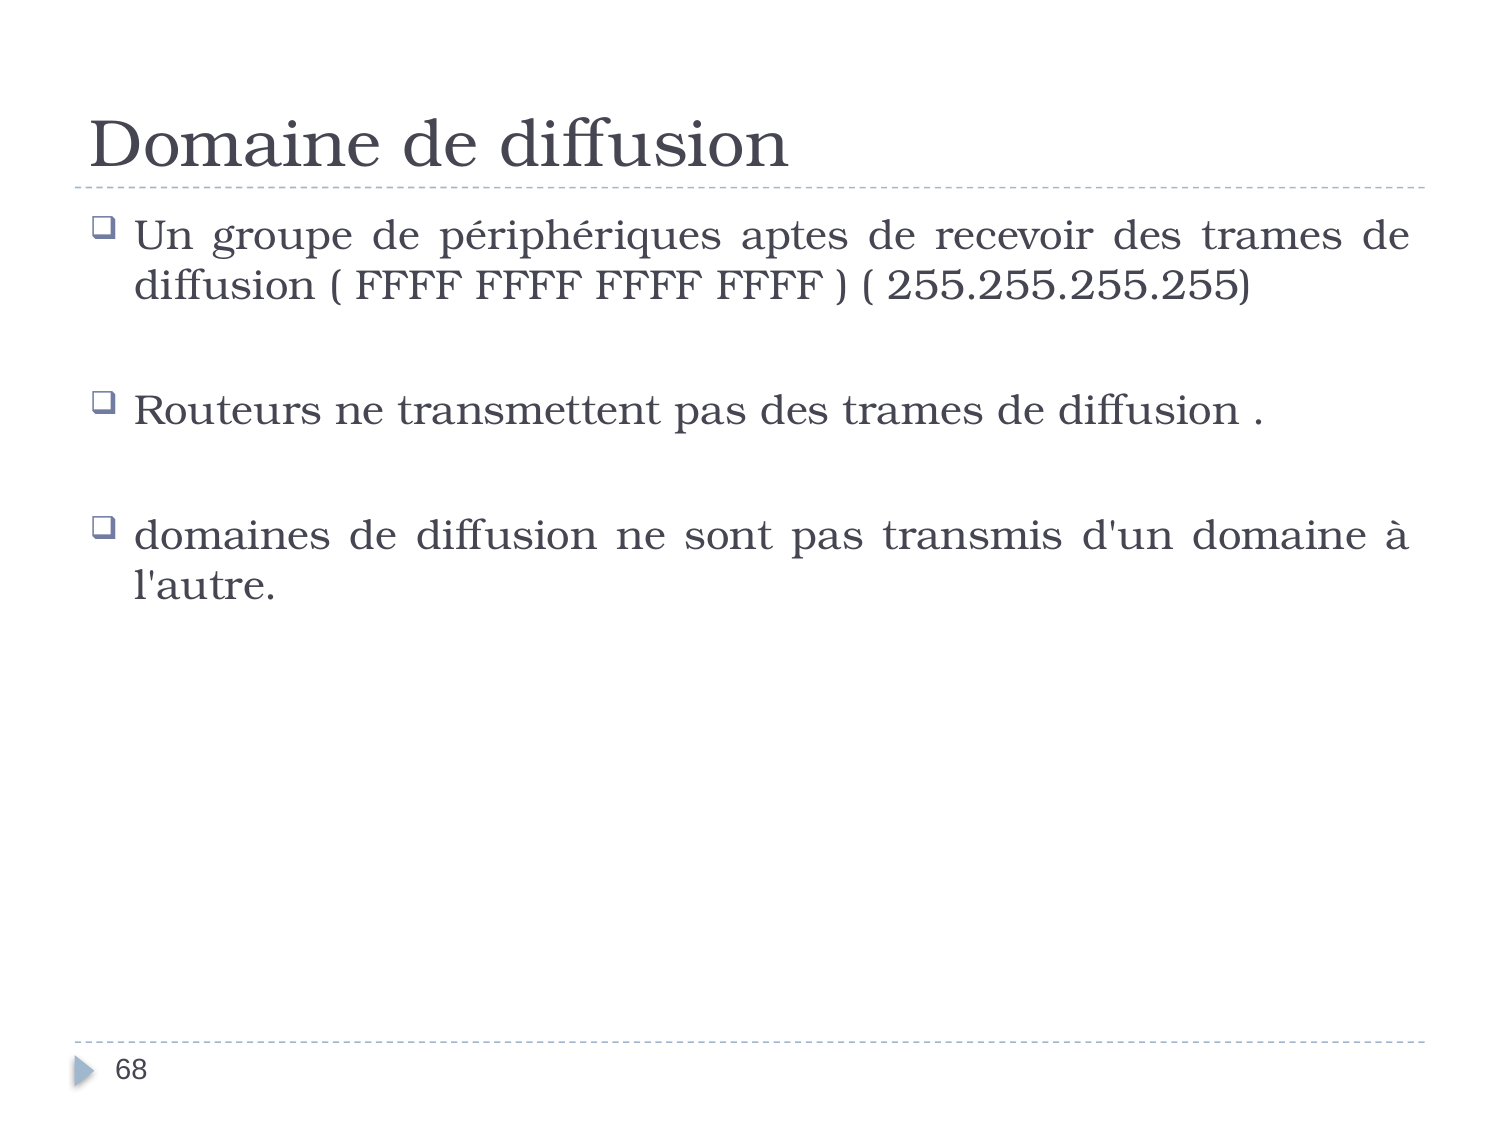

# Domaine de diffusion
Un groupe de périphériques aptes de recevoir des trames de diffusion ( FFFF FFFF FFFF FFFF ) ( 255.255.255.255)

Routeurs ne transmettent pas des trames de diffusion .

domaines de diffusion ne sont pas transmis d'un domaine à l'autre.

68